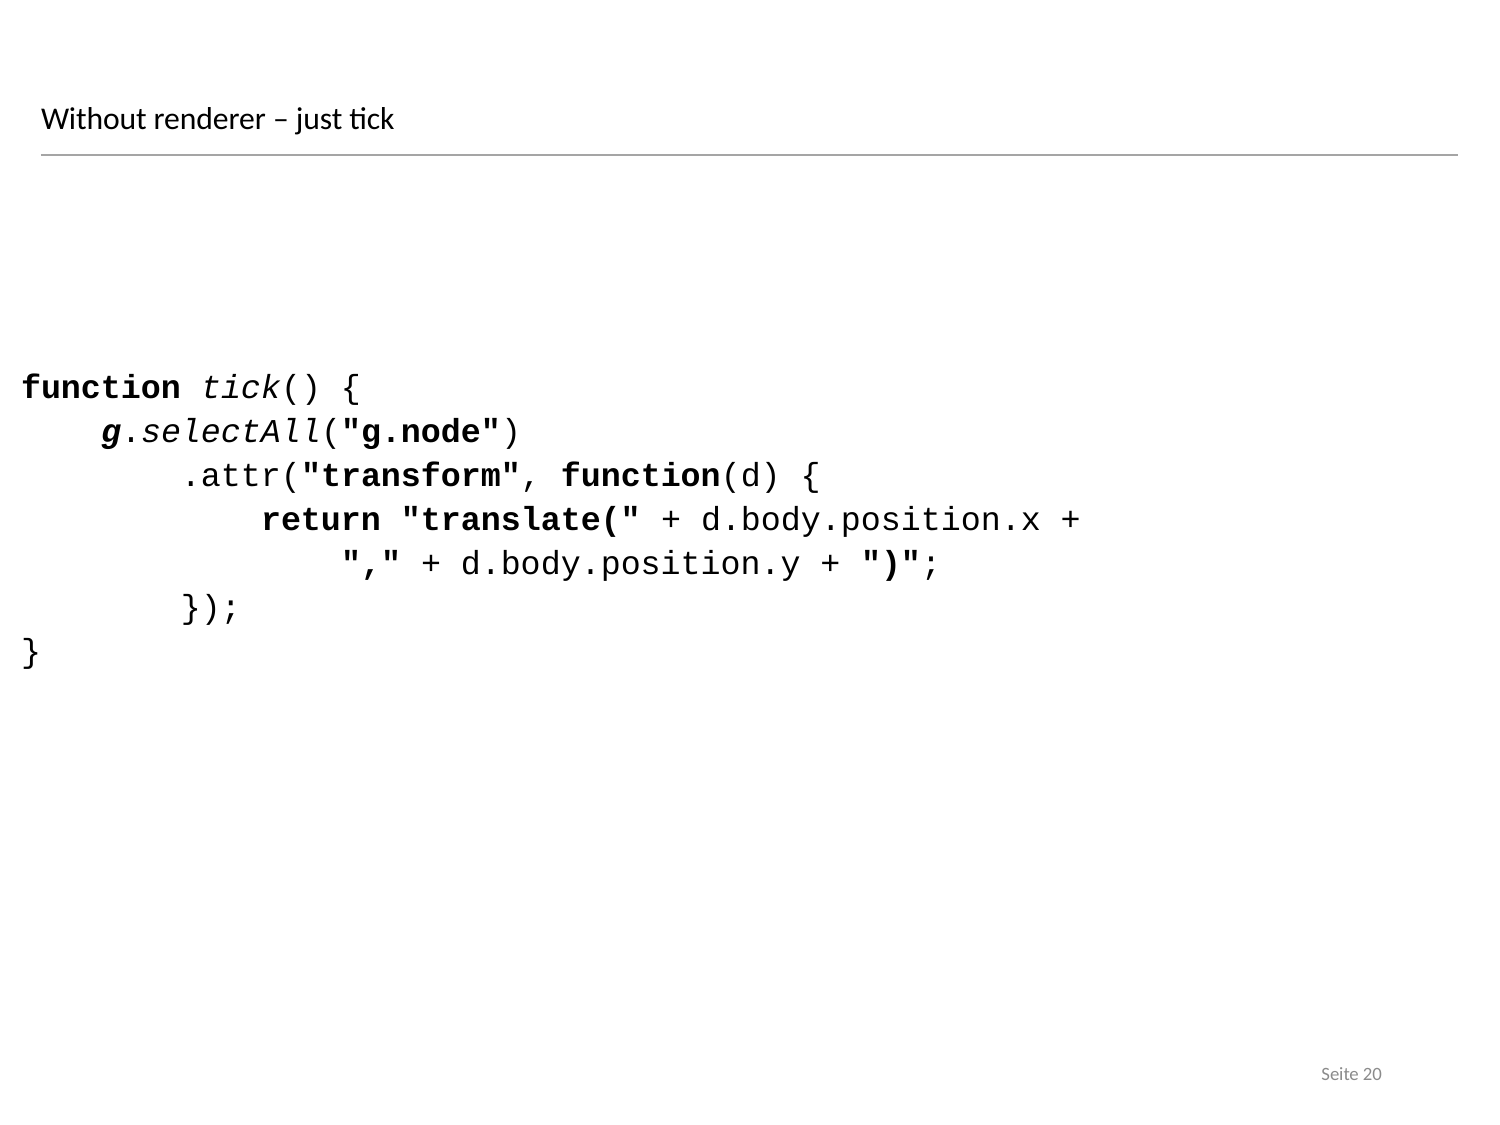

#
Without renderer – just tick
function tick() {
    g.selectAll("g.node")
        .attr("transform", function(d) {
            return "translate(" + d.body.position.x +
                "," + d.body.position.y + ")";
        });
}
Seite 20